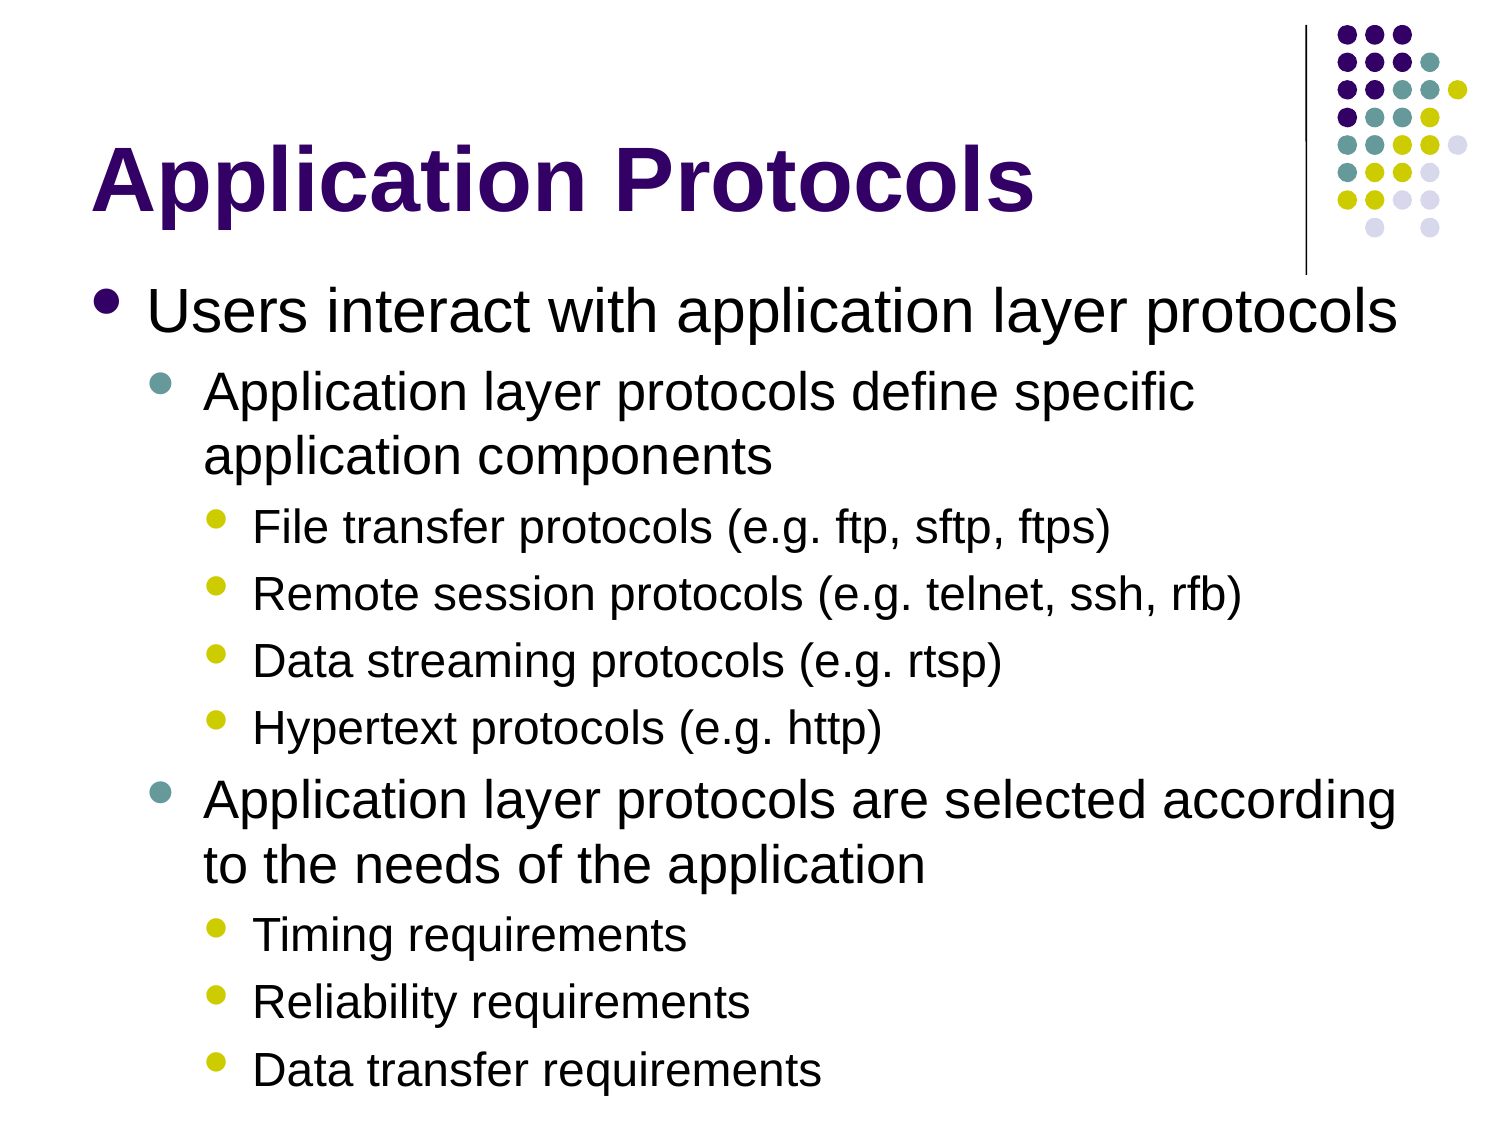

# Application Protocols
Users interact with application layer protocols
Application layer protocols define specific application components
File transfer protocols (e.g. ftp, sftp, ftps)
Remote session protocols (e.g. telnet, ssh, rfb)
Data streaming protocols (e.g. rtsp)
Hypertext protocols (e.g. http)
Application layer protocols are selected according to the needs of the application
Timing requirements
Reliability requirements
Data transfer requirements